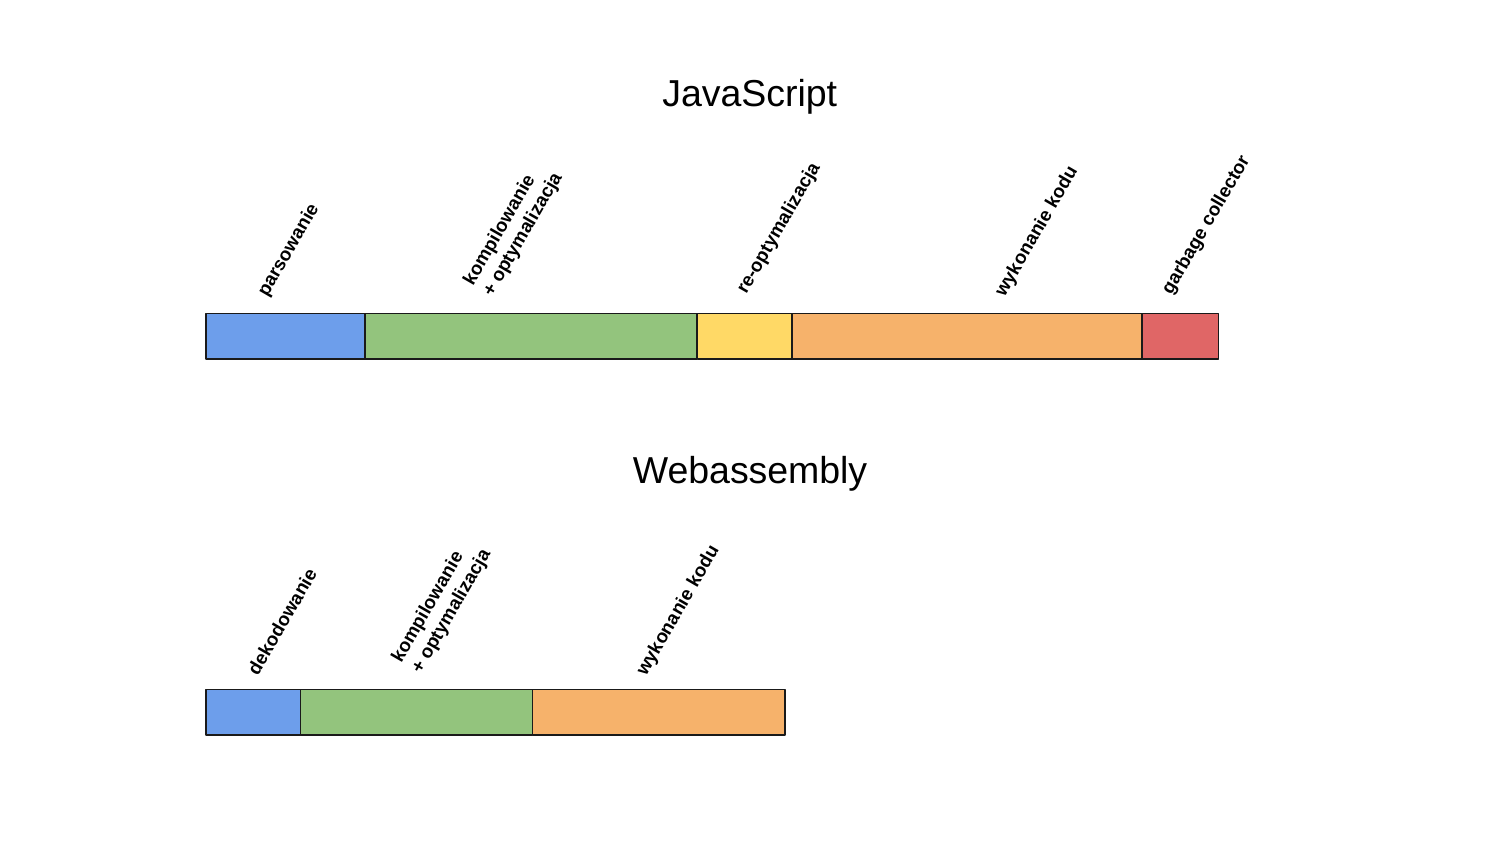

JavaScript
kompilowanie
+ optymalizacja
re-optymalizacja
garbage collector
parsowanie
wykonanie kodu

Webassembly
kompilowanie
+ optymalizacja
dekodowanie
wykonanie kodu